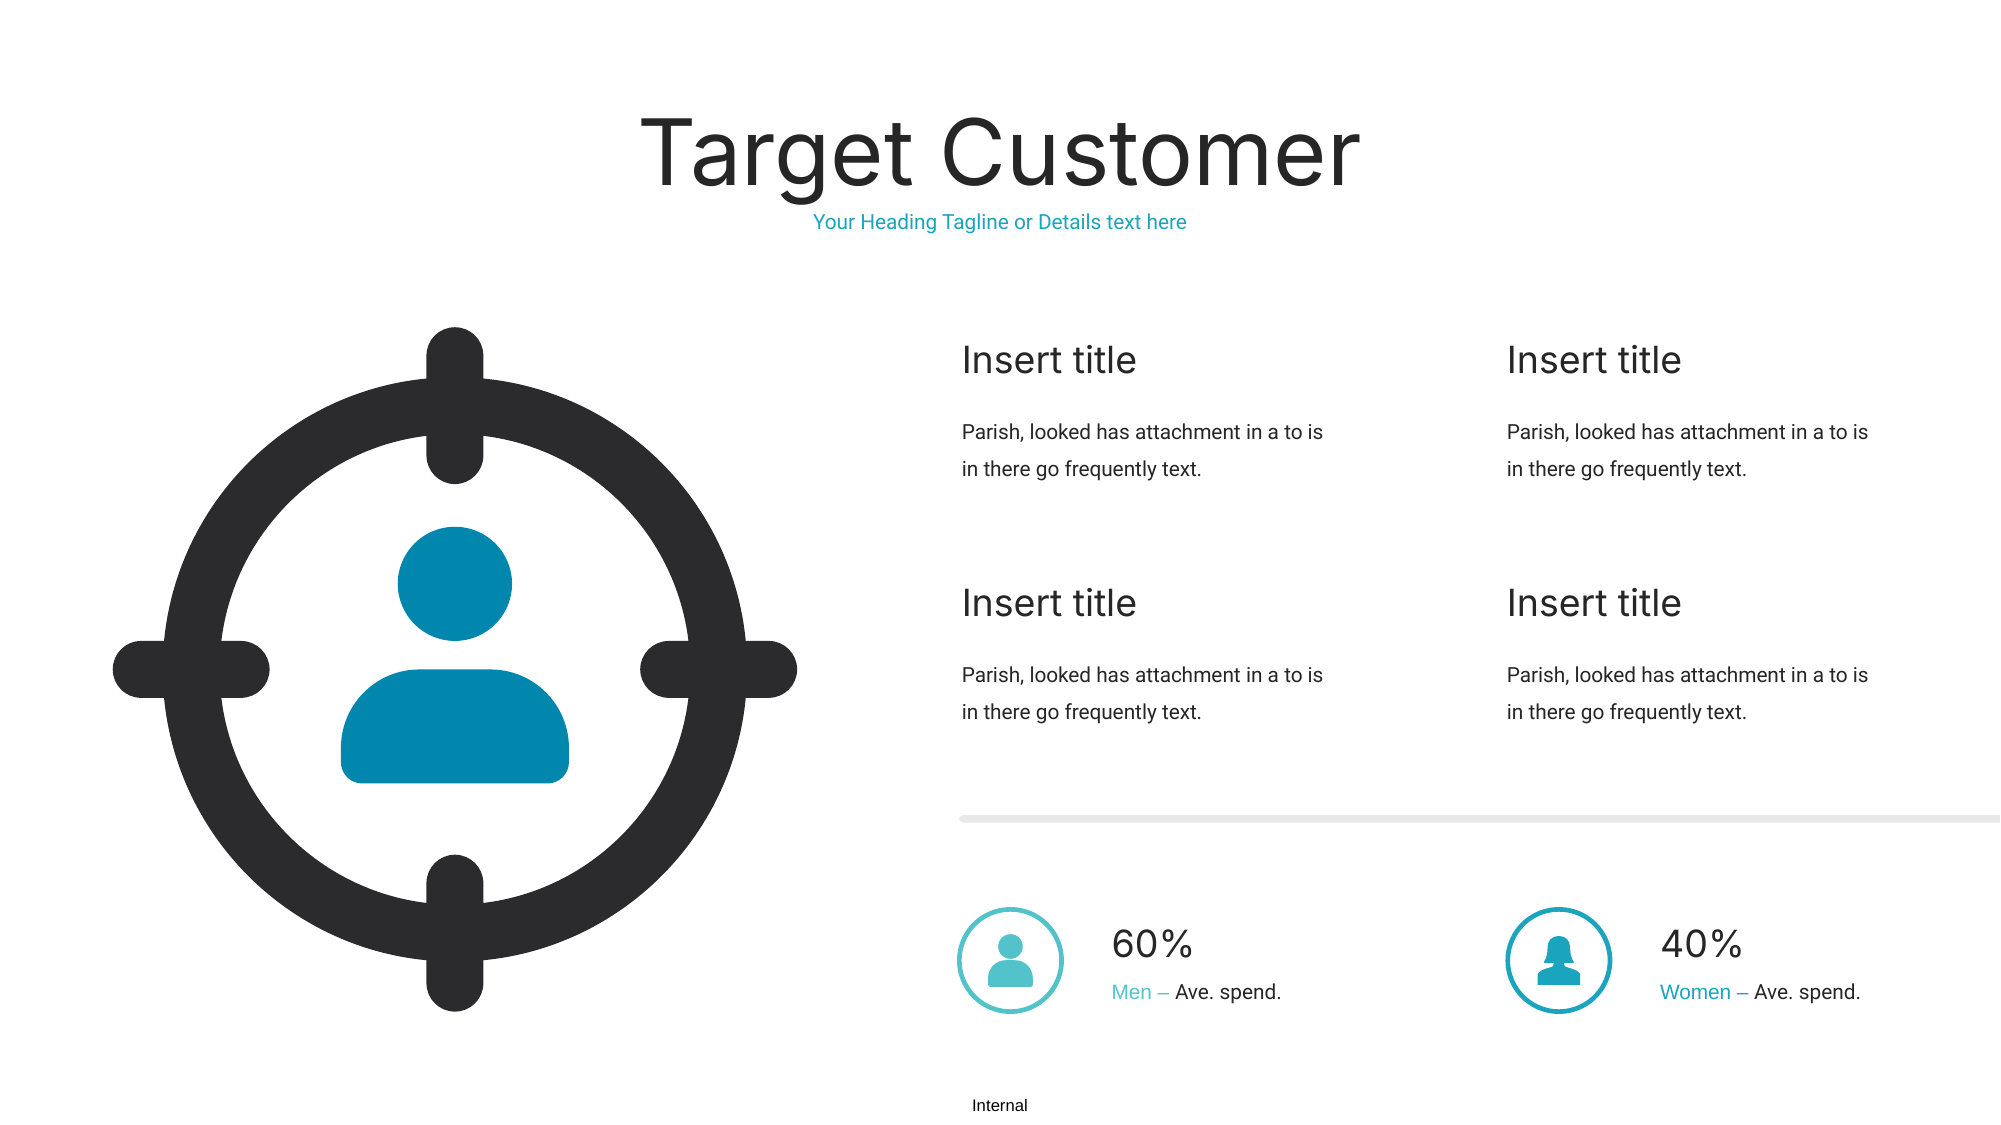

Target Customer
Your Heading Tagline or Details text here

Insert title
Insert title
Parish, looked has attachment in a to is in there go frequently text.
Parish, looked has attachment in a to is in there go frequently text.

Insert title
Insert title
Parish, looked has attachment in a to is in there go frequently text.
Parish, looked has attachment in a to is in there go frequently text.

60%
40%

Men – Ave. spend.
Women – Ave. spend.